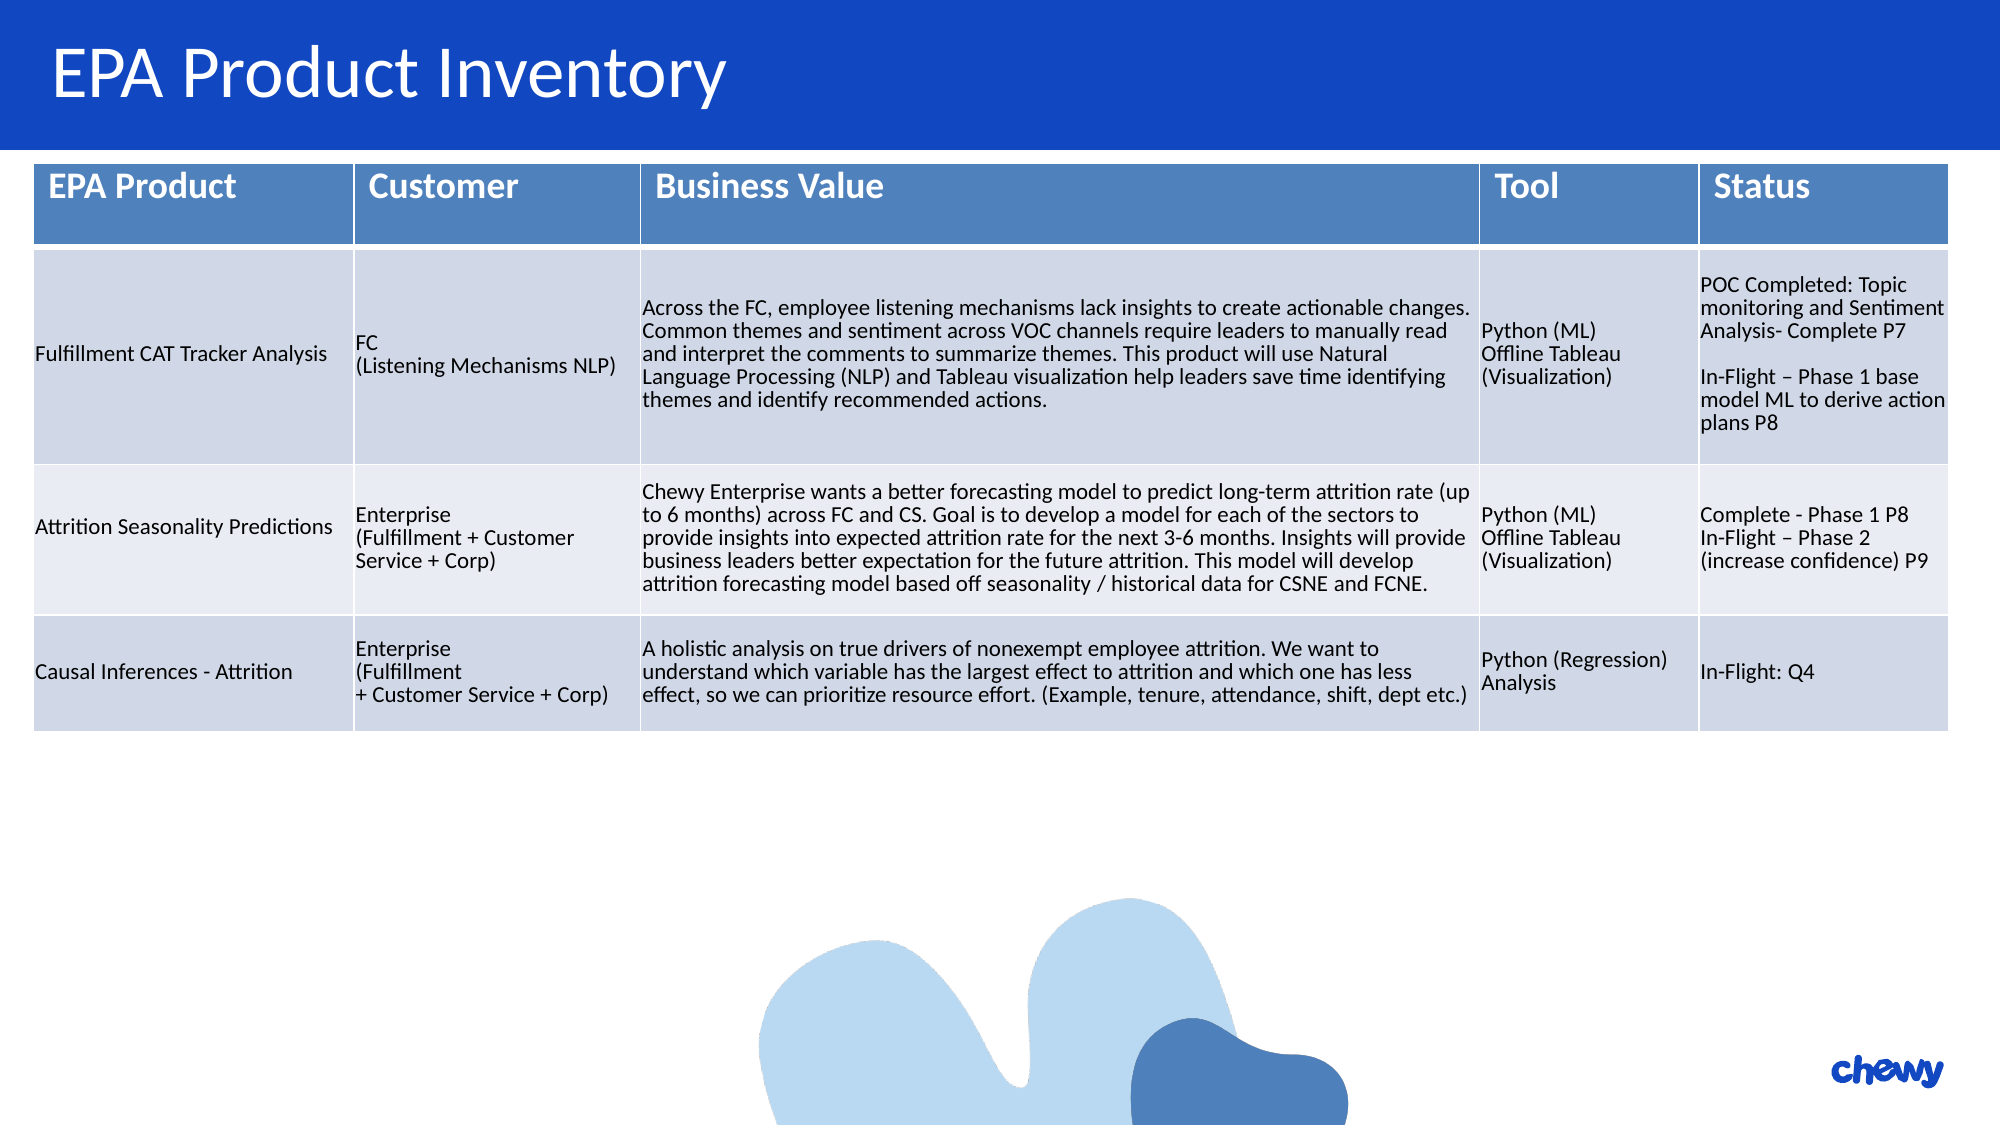

EPA Product Inventory
| EPA Product | Customer | Business Value | Tool | Status |
| --- | --- | --- | --- | --- |
| Fulfillment CAT Tracker Analysis | FC (Listening Mechanisms NLP) | Across the FC, employee listening mechanisms lack insights to create actionable changes. Common themes and sentiment across VOC channels require leaders to manually read and interpret the comments to summarize themes. This product will use Natural Language Processing (NLP) and Tableau visualization help leaders save time identifying themes and identify recommended actions. | Python (ML) Offline Tableau (Visualization) | POC Completed: Topic monitoring and Sentiment Analysis- Complete P7 In-Flight – Phase 1 base model ML to derive action plans P8 |
| Attrition Seasonality Predictions | Enterprise (Fulfillment + Customer Service + Corp) | Chewy Enterprise wants a better forecasting model to predict long-term attrition rate (up to 6 months) across FC and CS. Goal is to develop a model for each of the sectors to provide insights into expected attrition rate for the next 3-6 months. Insights will provide business leaders better expectation for the future attrition. This model will develop attrition forecasting model based off seasonality / historical data for CSNE and FCNE. | Python (ML) Offline Tableau (Visualization) | Complete - Phase 1 P8 In-Flight – Phase 2 (increase confidence) P9 |
| Causal Inferences - Attrition | Enterprise (Fulfillment + Customer Service + Corp) | A holistic analysis on true drivers of nonexempt employee attrition. We want to understand which variable has the largest effect to attrition and which one has less effect, so we can prioritize resource effort. (Example, tenure, attendance, shift, dept etc.) | Python (Regression) Analysis | In-Flight: Q4 |